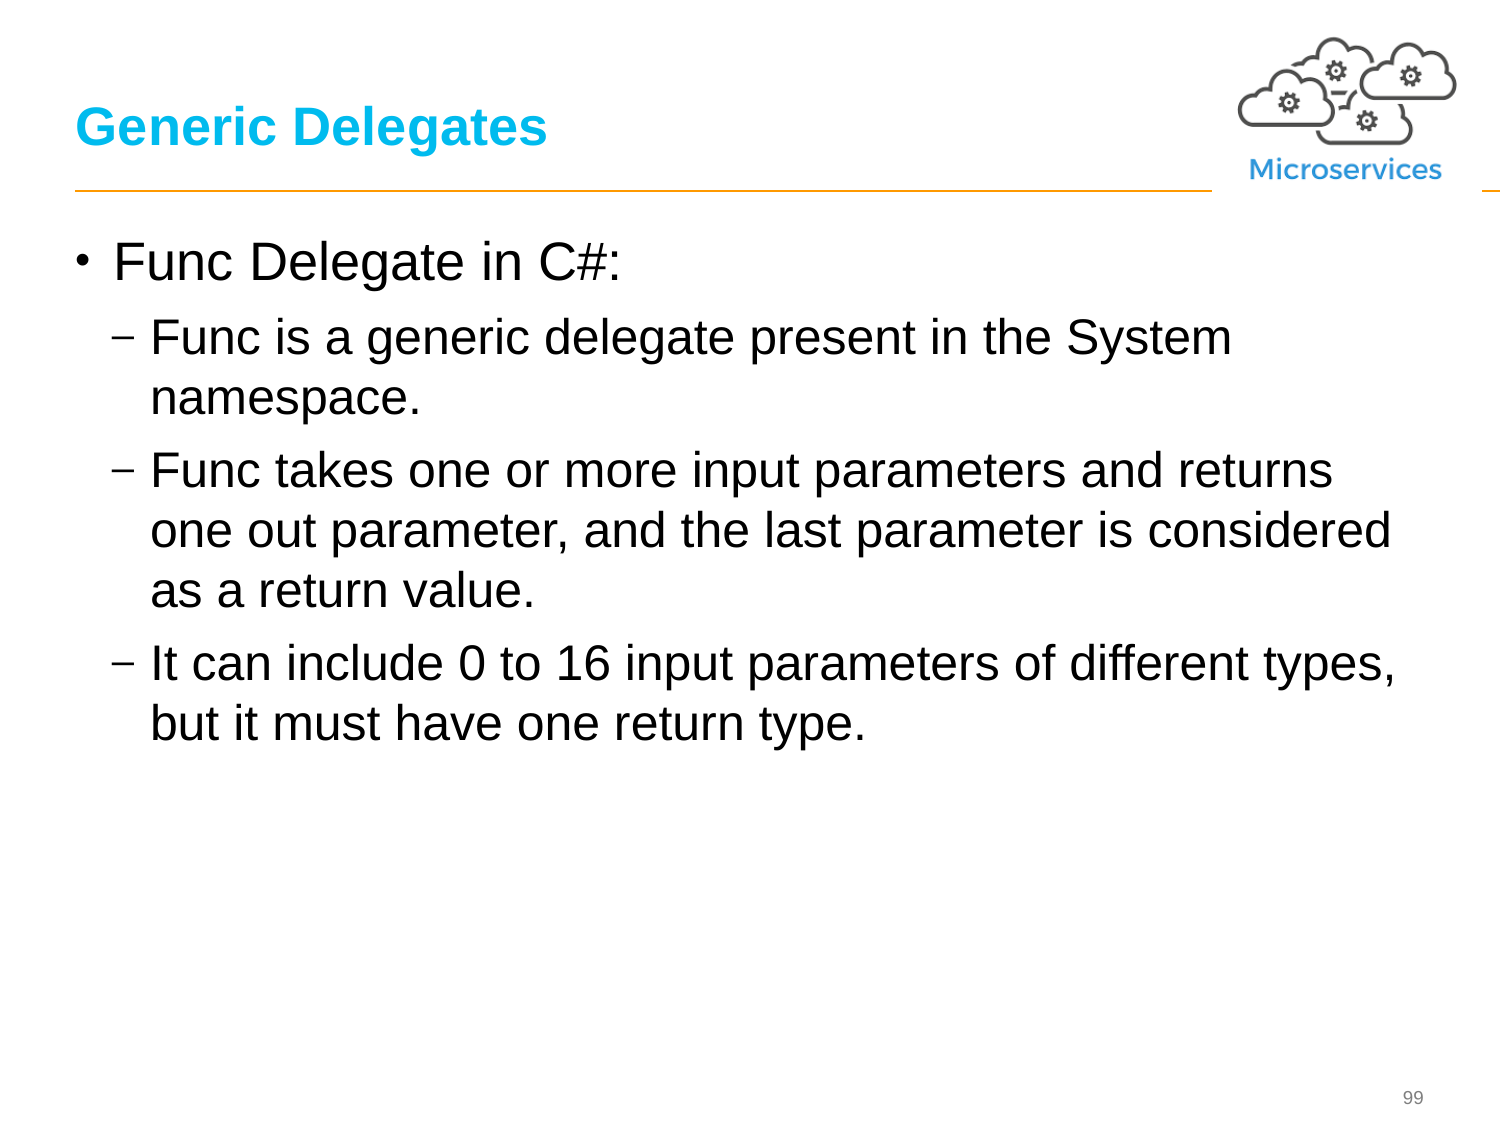

# Generic Delegates
Func Delegate in C#:
Func is a generic delegate present in the System namespace.
Func takes one or more input parameters and returns one out parameter, and the last parameter is considered as a return value.
It can include 0 to 16 input parameters of different types, but it must have one return type.